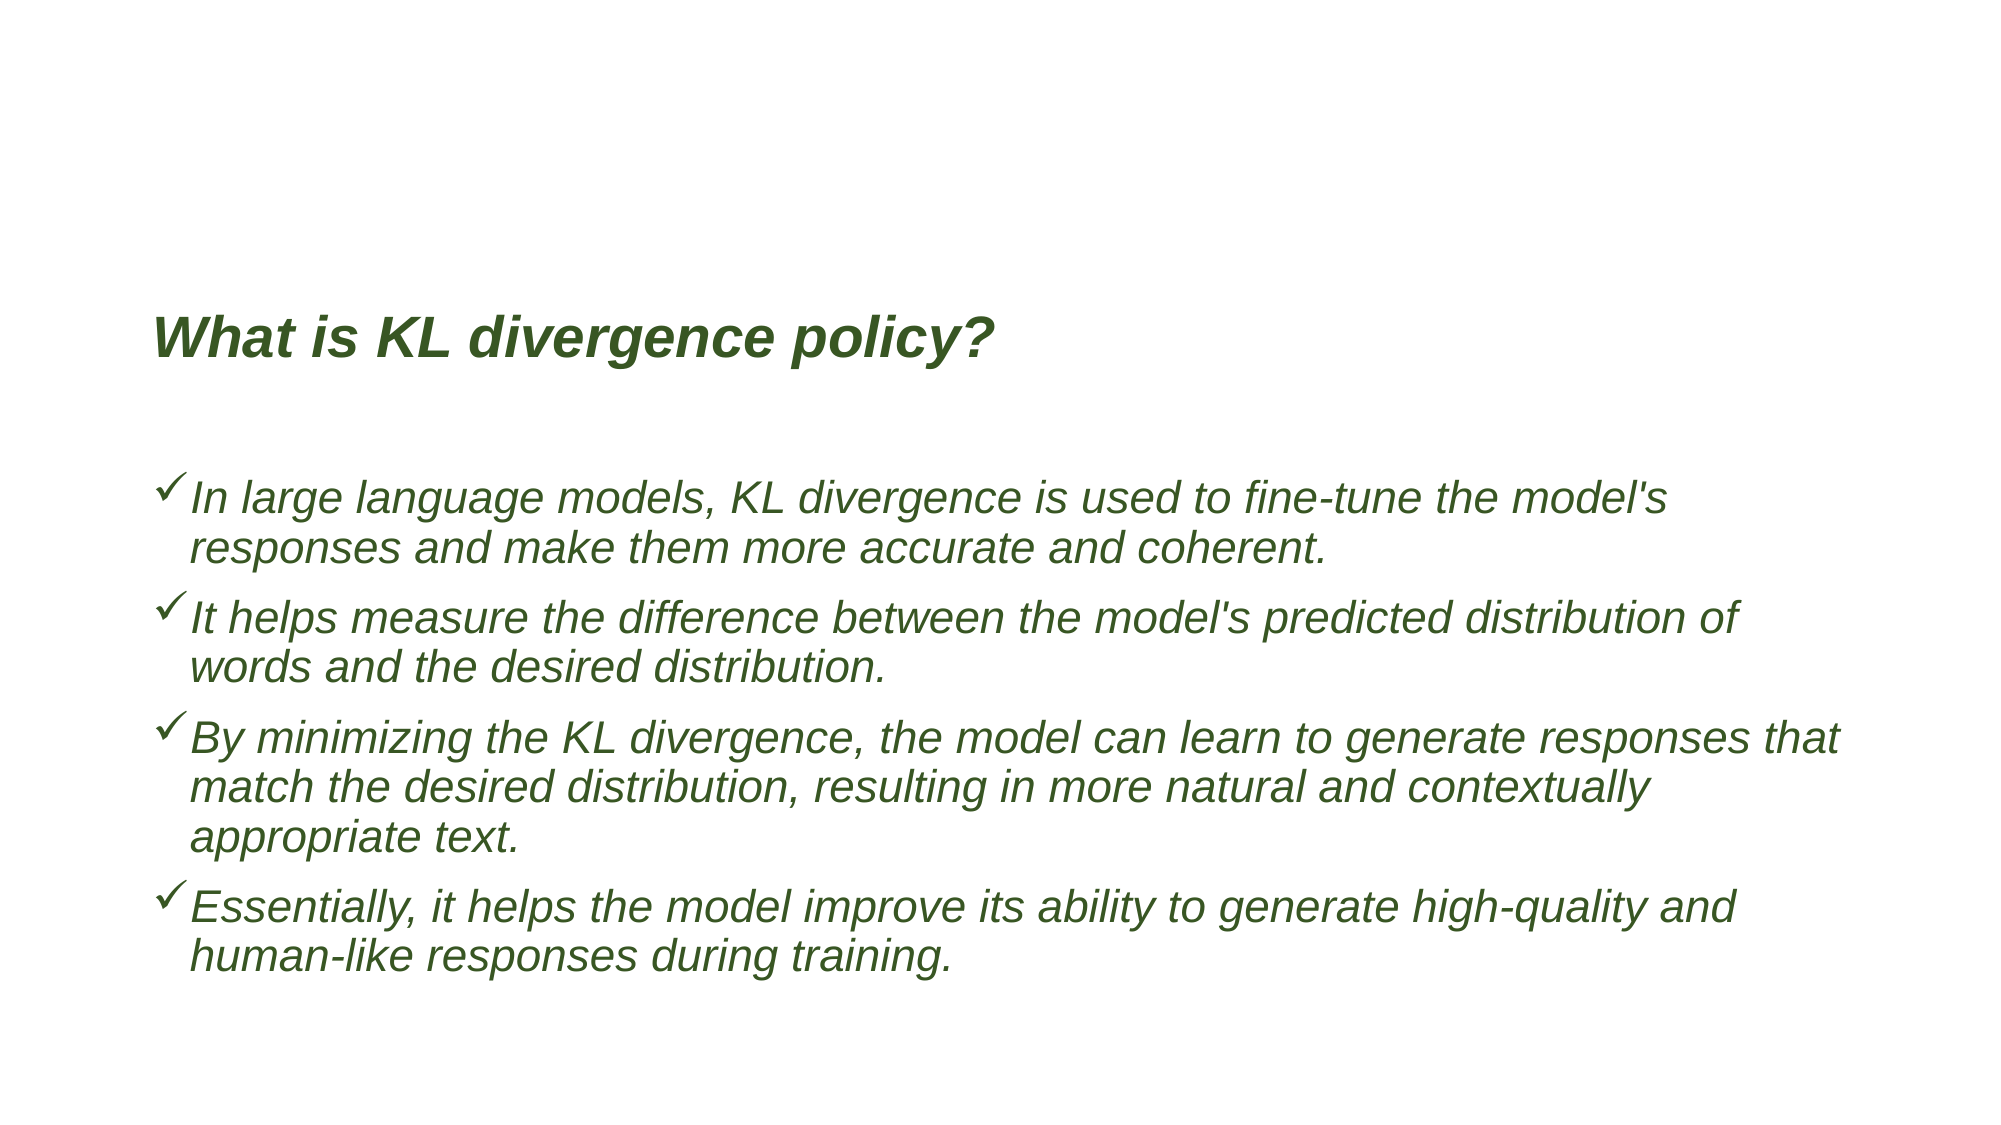

What is KL divergence policy?

In large language models, KL divergence is used to fine-tune the model's responses and make them more accurate and coherent.
It helps measure the difference between the model's predicted distribution of words and the desired distribution.
By minimizing the KL divergence, the model can learn to generate responses that match the desired distribution, resulting in more natural and contextually appropriate text.
Essentially, it helps the model improve its ability to generate high-quality and human-like responses during training.